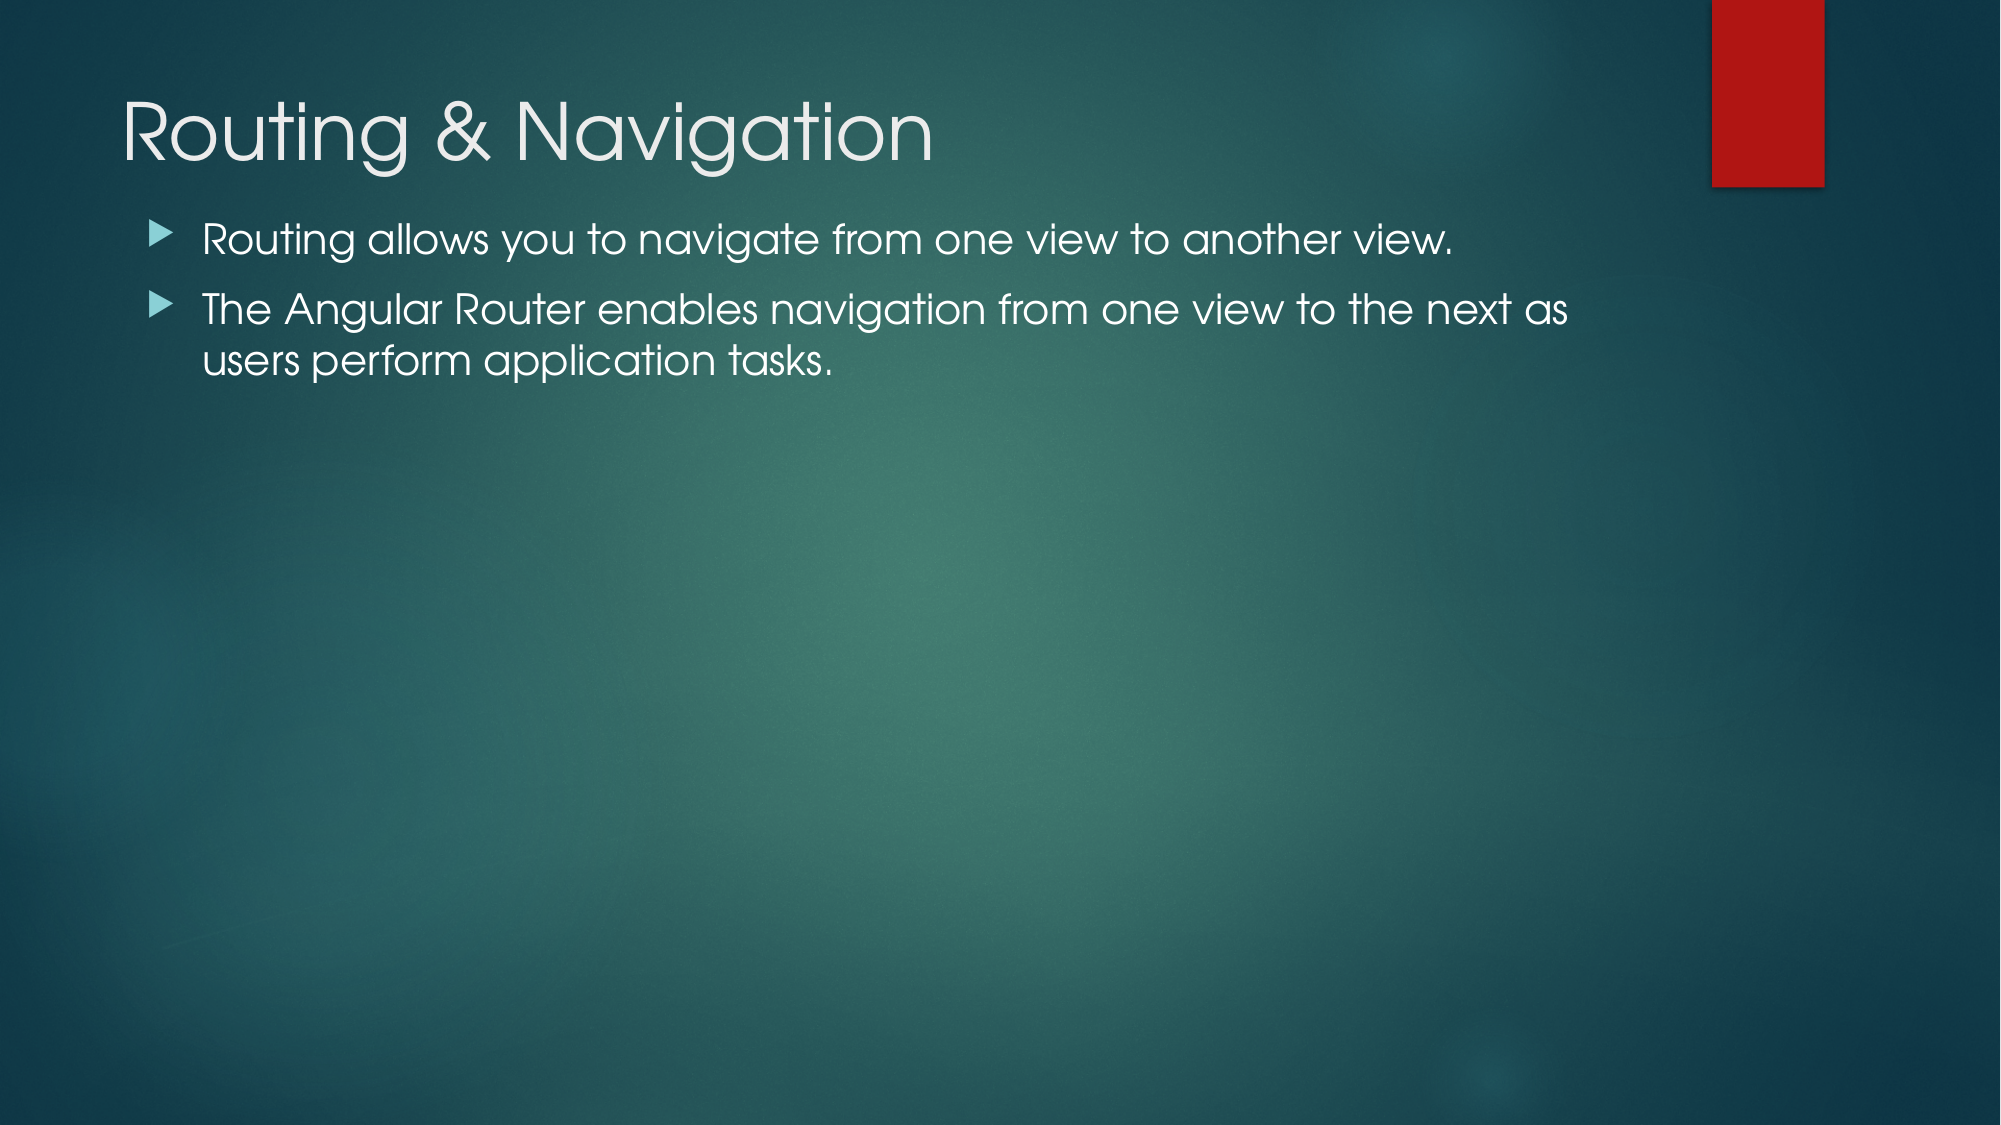

# Routing & Navigation
Routing allows you to navigate from one view to another view.
The Angular Router enables navigation from one view to the next as users perform application tasks.